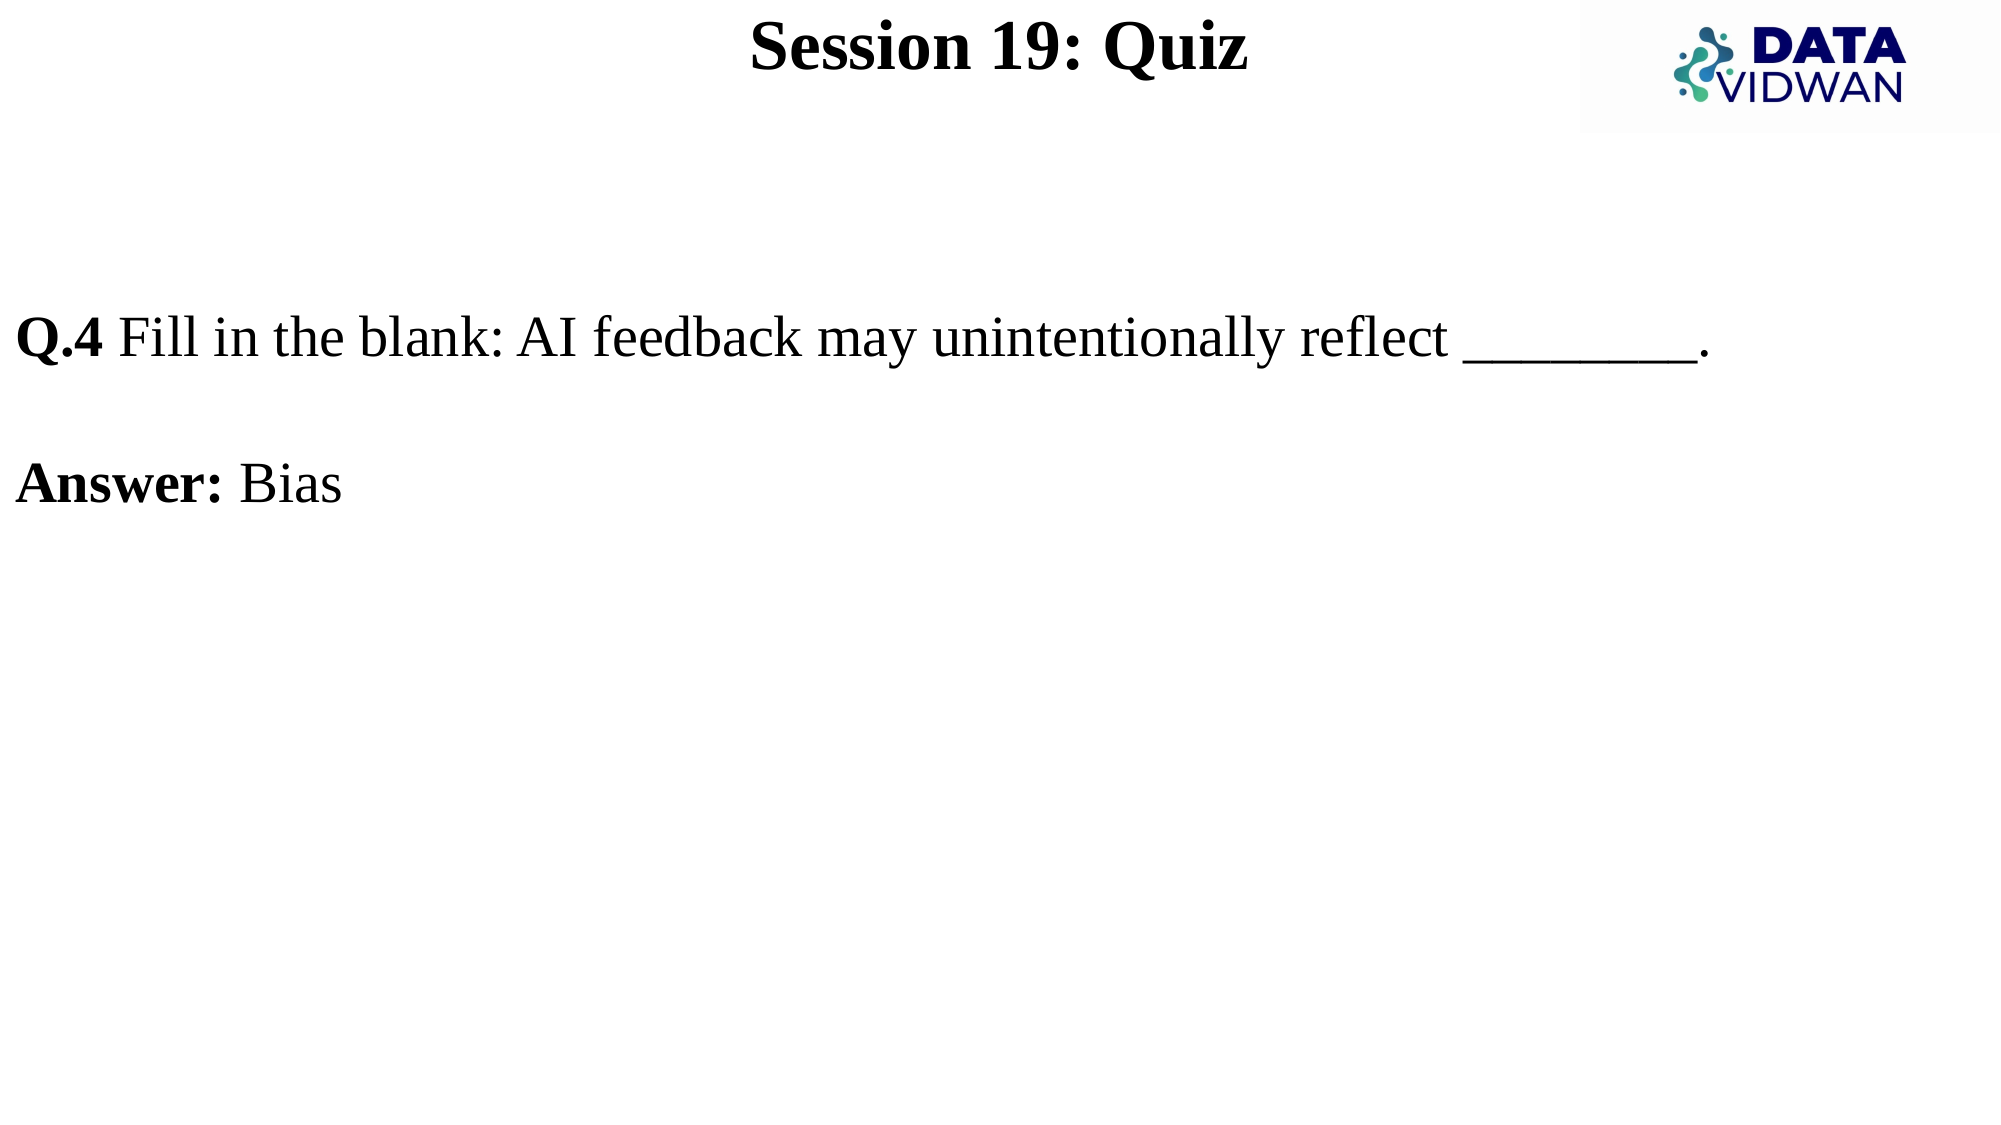

# Session 19: Quiz

Q.4 Fill in the blank: AI feedback may unintentionally reflect ________.
Answer: Bias